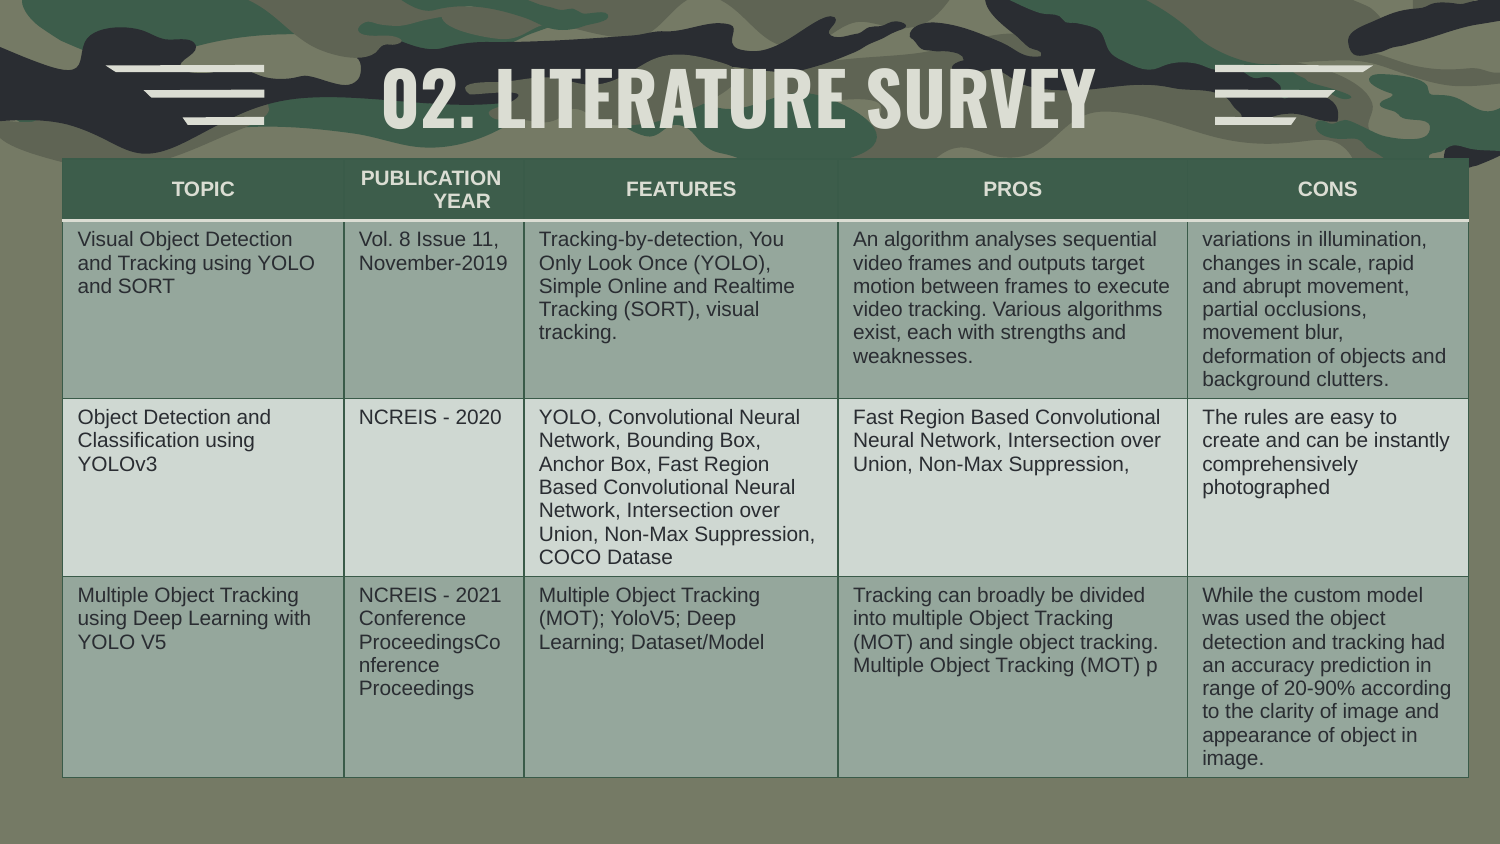

02. LITERATURE SURVEY

| TOPIC | PUBLICATION YEAR | FEATURES | PROS | CONS |
| --- | --- | --- | --- | --- |
| Visual Object Detection and Tracking using YOLO and SORT | Vol. 8 Issue 11, November-2019 | Tracking-by-detection, You Only Look Once (YOLO), Simple Online and Realtime Tracking (SORT), visual tracking. | An algorithm analyses sequential video frames and outputs target motion between frames to execute video tracking. Various algorithms exist, each with strengths and weaknesses. | variations in illumination, changes in scale, rapid and abrupt movement, partial occlusions, movement blur, deformation of objects and background clutters. |
| Object Detection and Classification using YOLOv3 | NCREIS - 2020 | YOLO, Convolutional Neural Network, Bounding Box, Anchor Box, Fast Region Based Convolutional Neural Network, Intersection over Union, Non-Max Suppression, COCO Datase | Fast Region Based Convolutional Neural Network, Intersection over Union, Non-Max Suppression, | The rules are easy to create and can be instantly comprehensively photographed |
| Multiple Object Tracking using Deep Learning with YOLO V5 | NCREIS - 2021 Conference ProceedingsConference Proceedings | Multiple Object Tracking (MOT); YoloV5; Deep Learning; Dataset/Model | Tracking can broadly be divided into multiple Object Tracking (MOT) and single object tracking. Multiple Object Tracking (MOT) p | While the custom model was used the object detection and tracking had an accuracy prediction in range of 20-90% according to the clarity of image and appearance of object in image. |